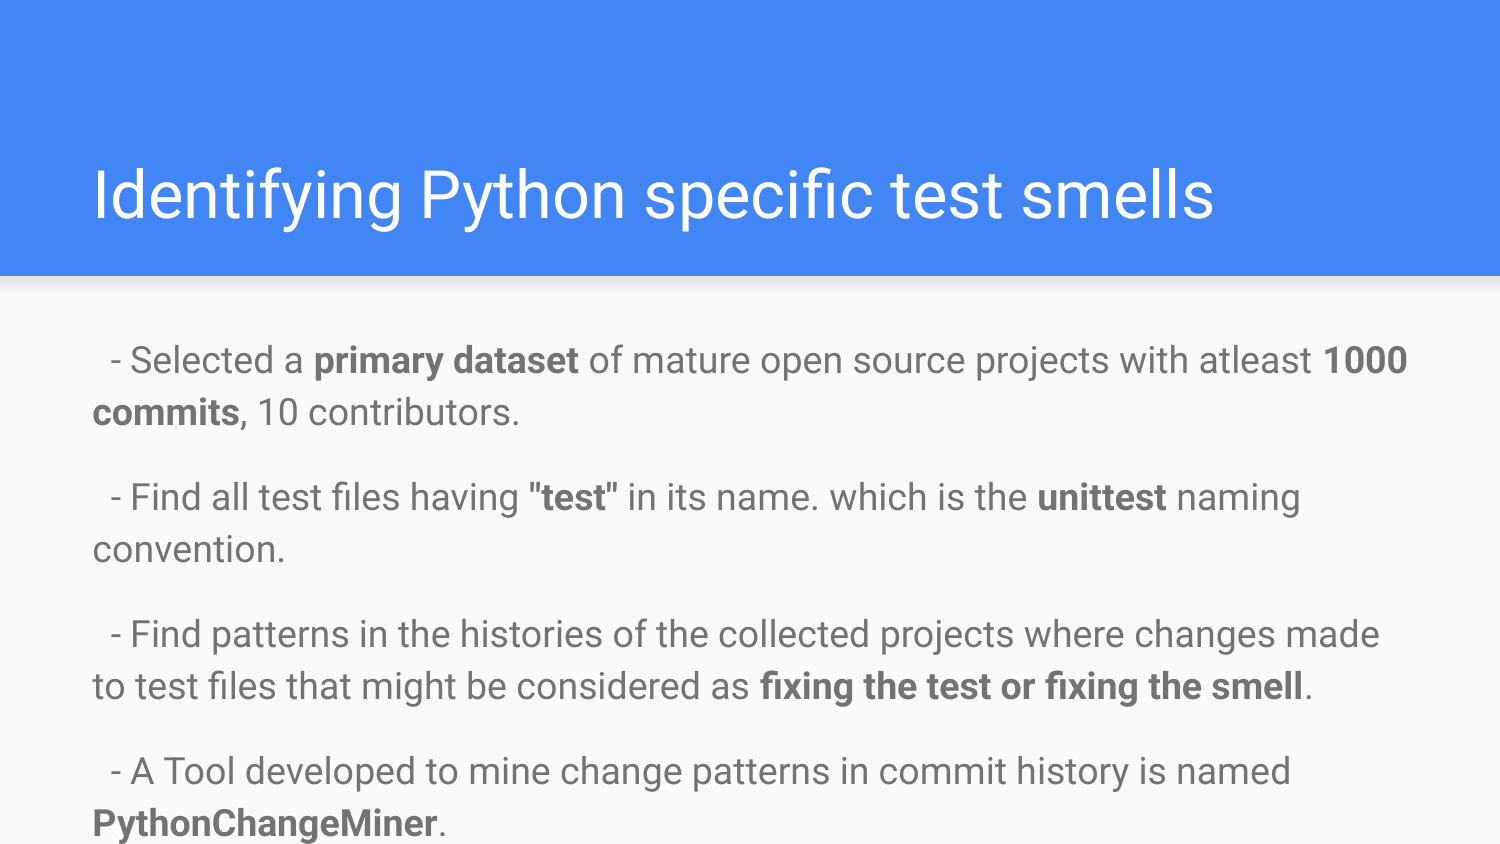

# Identifying Python specific test smells
  - Selected a primary dataset of mature open source projects with atleast 1000 commits, 10 contributors.
  - Find all test files having "test" in its name. which is the unittest naming convention.
  - Find patterns in the histories of the collected projects where changes made to test files that might be considered as fixing the test or fixing the smell.
  - A Tool developed to mine change patterns in commit history is named PythonChangeMiner.